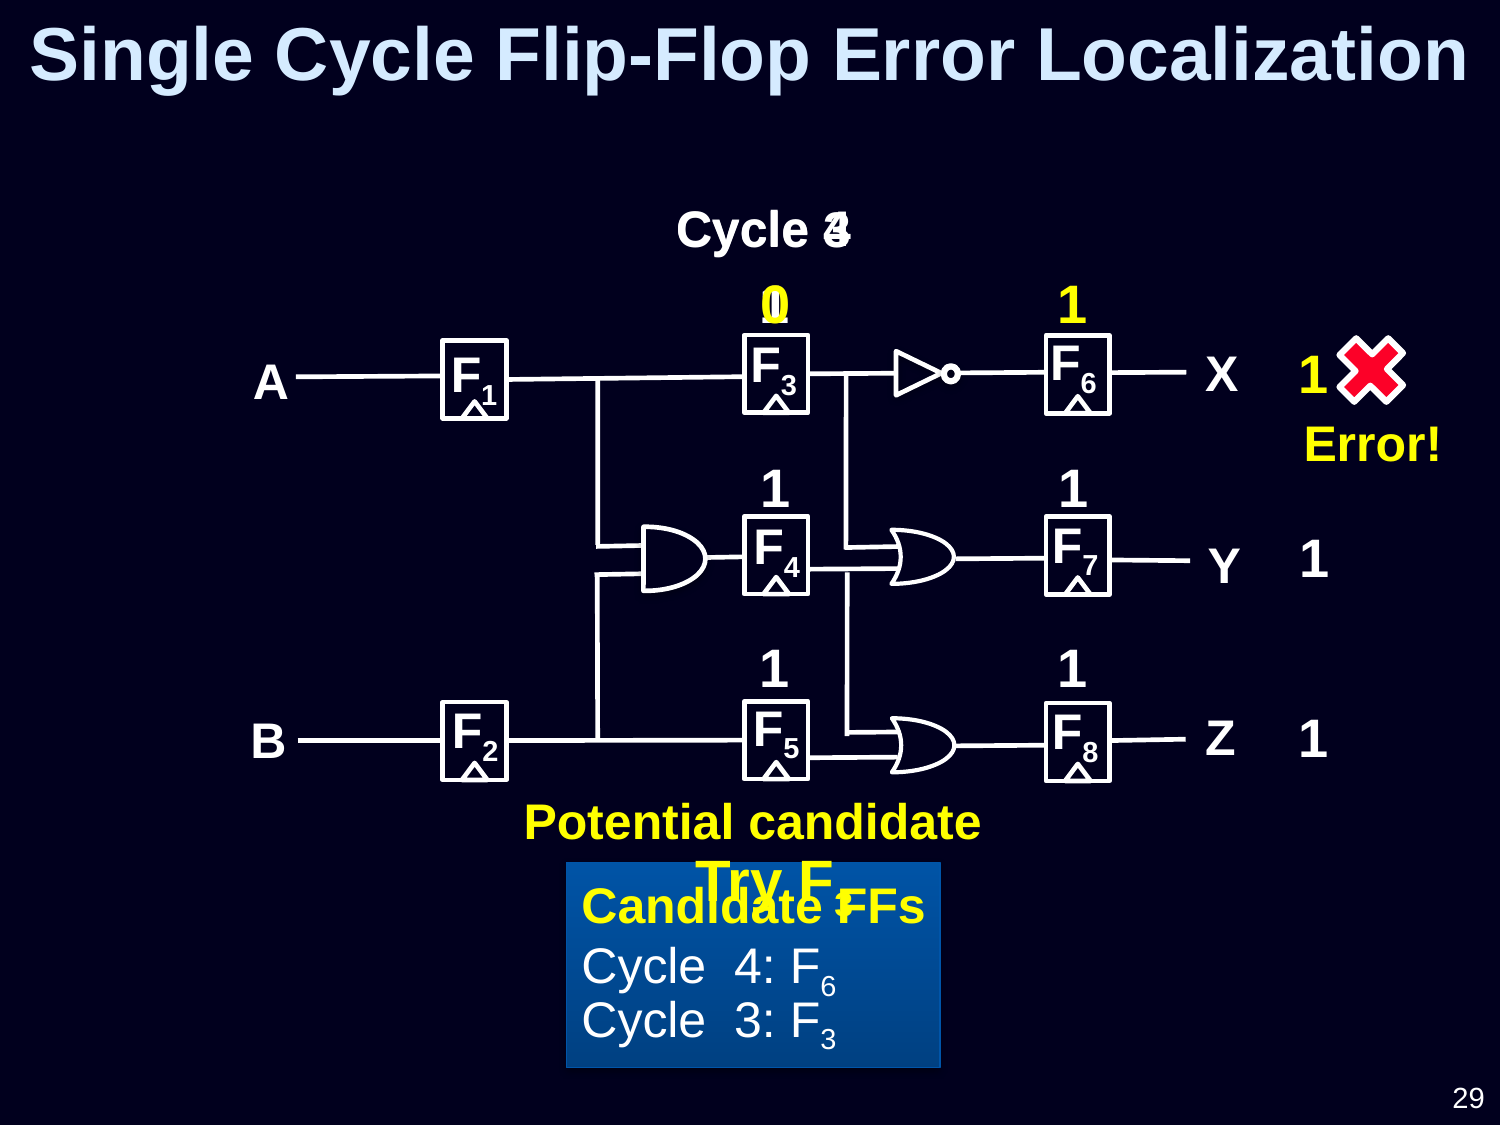

Single Cycle Flip-Flop Error Localization
Cycle 4
Cycle 3
1
0
1
F6
F3
1
X

F1

A

Error!
1
1
F7
F4

1

Y

1
1
F5
F2
F8
1
Z
B

Potential candidate
Try F3

Candidate FFs
Cycle  4: F6
Cycle  3: F3
29